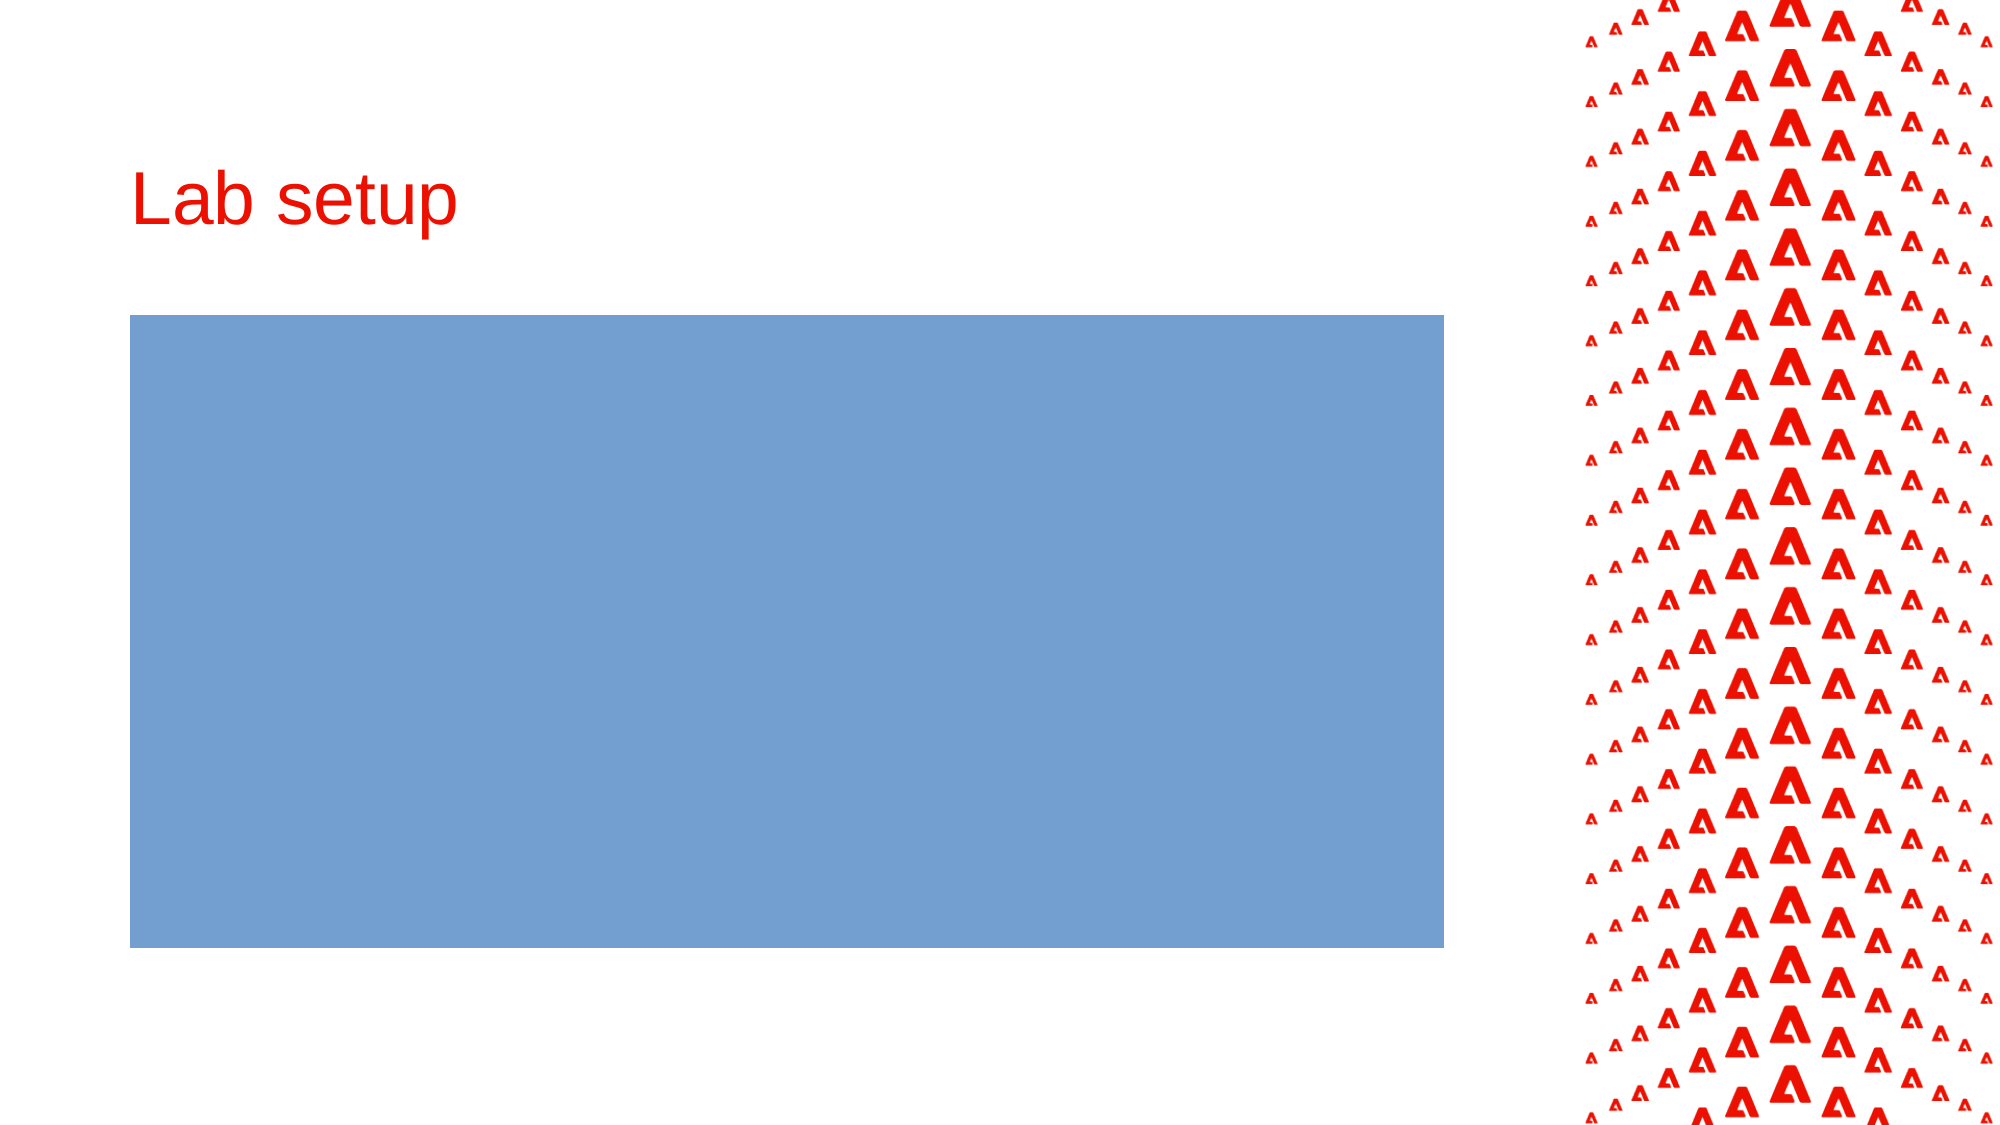

# Lab setup
Teams of 3-4 people
It’s not about just the implementation:
Getting out of your bubble and truly working as a team
Learning to listen for better communication
Reconciling different perspectives into constructive solutions
Navigating conflict
Managing time